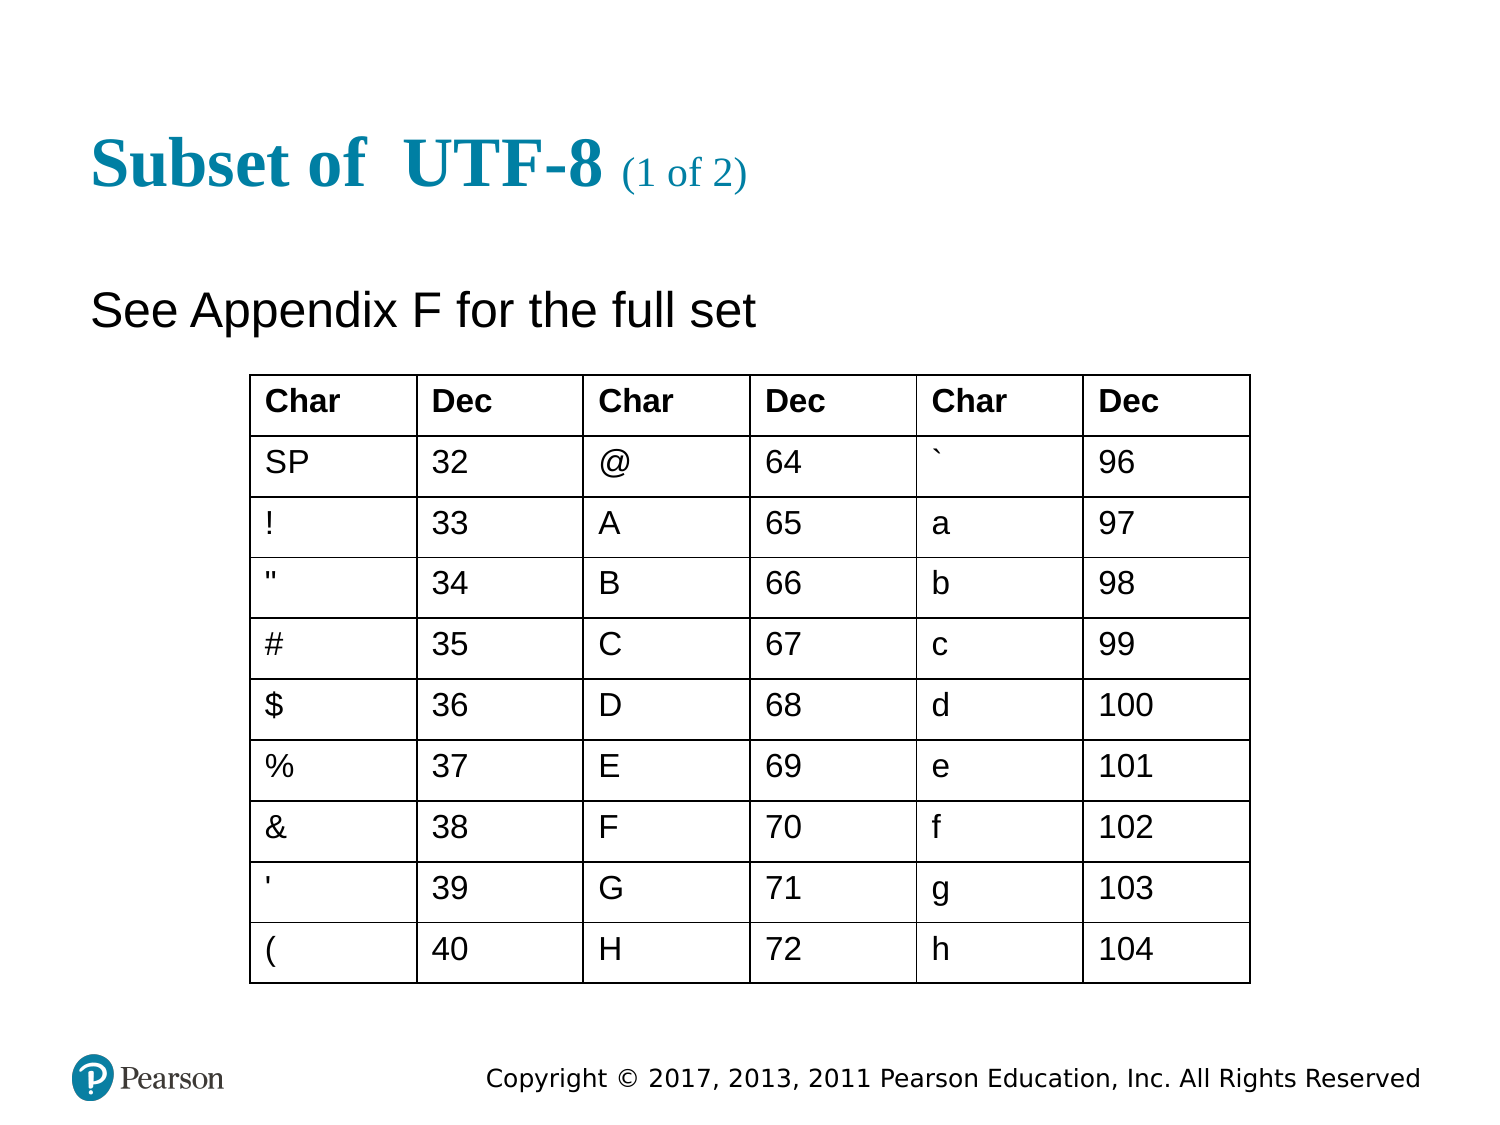

# Subset of  U T F-8 (1 of 2)
See Appendix F for the full set
| Char | Dec | Char | Dec | Char | Dec |
| --- | --- | --- | --- | --- | --- |
| S P | 32 | @ | 64 | ` | 96 |
| ! | 33 | A | 65 | a | 97 |
| " | 34 | B | 66 | b | 98 |
| # | 35 | C | 67 | c | 99 |
| $ | 36 | D | 68 | d | 100 |
| % | 37 | E | 69 | e | 101 |
| & | 38 | F | 70 | f | 102 |
| ' | 39 | G | 71 | g | 103 |
| ( | 40 | H | 72 | h | 104 |